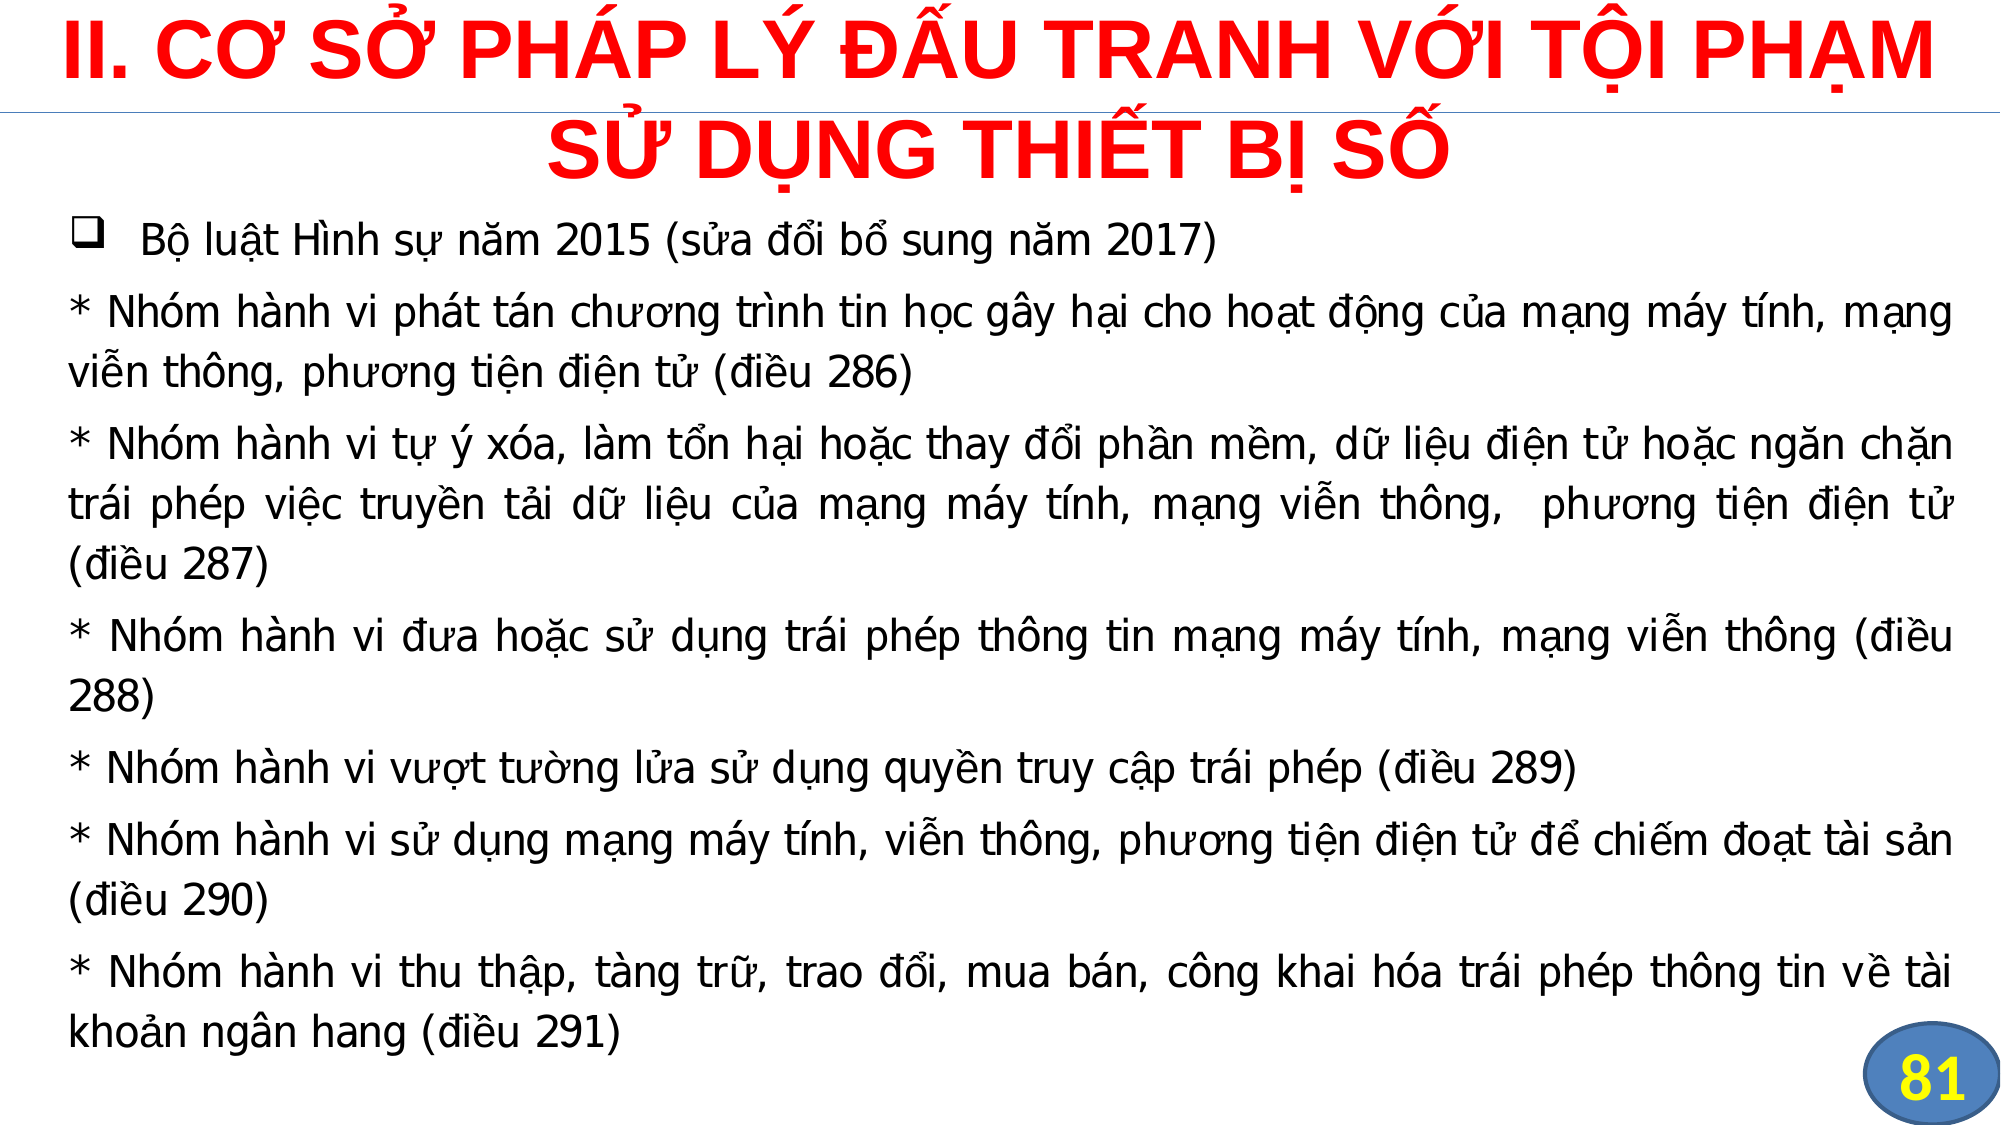

# II. CƠ SỞ PHÁP LÝ ĐẤU TRANH VỚI TỘI PHẠM SỬ DỤNG THIẾT BỊ SỐ
Bộ luật Hình sự năm 2015 (sửa đổi bổ sung năm 2017)
* Nhóm hành vi phát tán chương trình tin học gây hại cho hoạt động của mạng máy tính, mạng viễn thông, phương tiện điện tử (điều 286)
* Nhóm hành vi tự ý xóa, làm tổn hại hoặc thay đổi phần mềm, dữ liệu điện tử hoặc ngăn chặn trái phép việc truyền tải dữ liệu của mạng máy tính, mạng viễn thông,  phương tiện điện tử (điều 287)
* Nhóm hành vi đưa hoặc sử dụng trái phép thông tin mạng máy tính, mạng viễn thông (điều 288)
* Nhóm hành vi vượt tường lửa sử dụng quyền truy cập trái phép (điều 289)
* Nhóm hành vi sử dụng mạng máy tính, viễn thông, phương tiện điện tử để chiếm đoạt tài sản (điều 290)
* Nhóm hành vi thu thập, tàng trữ, trao đổi, mua bán, công khai hóa trái phép thông tin về tài khoản ngân hang (điều 291)
81